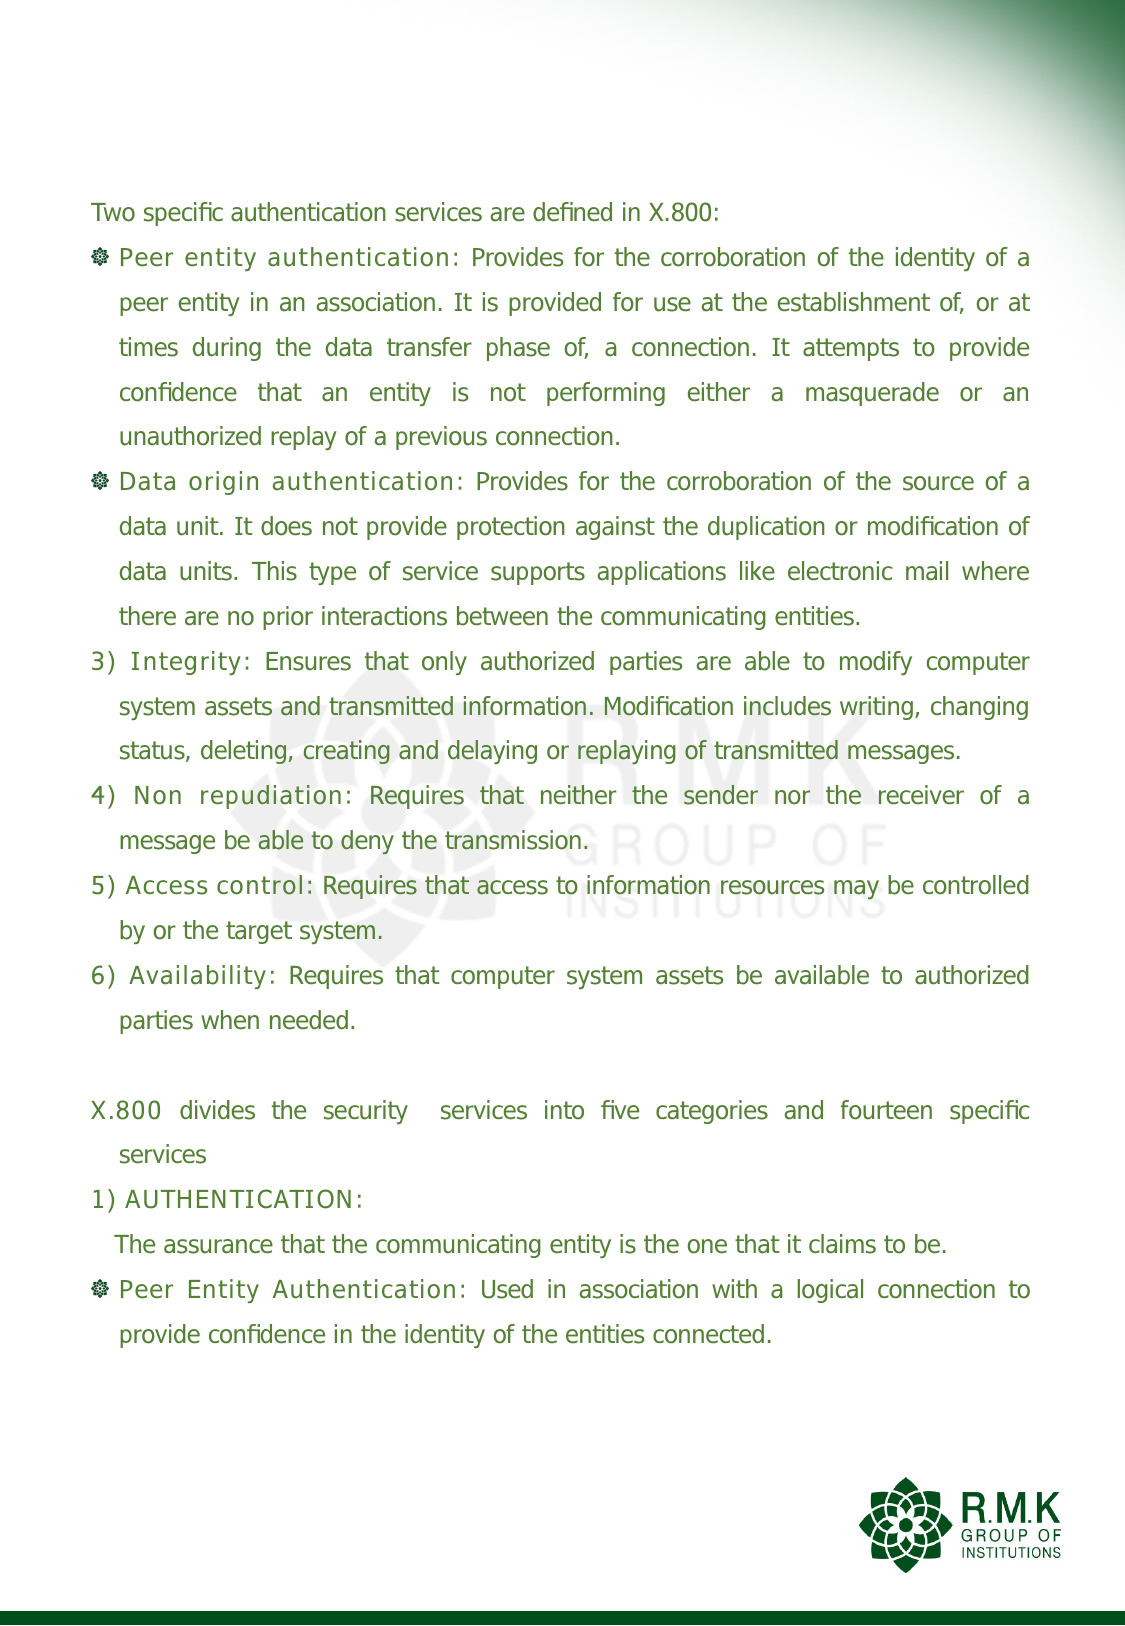

#
Two specific authentication services are defined in X.800:
Peer entity authentication: Provides for the corroboration of the identity of a peer entity in an association. It is provided for use at the establishment of, or at times during the data transfer phase of, a connection. It attempts to provide confidence that an entity is not performing either a masquerade or an unauthorized replay of a previous connection.
Data origin authentication: Provides for the corroboration of the source of a data unit. It does not provide protection against the duplication or modification of data units. This type of service supports applications like electronic mail where there are no prior interactions between the communicating entities.
3) Integrity: Ensures that only authorized parties are able to modify computer system assets and transmitted information. Modification includes writing, changing status, deleting, creating and delaying or replaying of transmitted messages.
4) Non repudiation: Requires that neither the sender nor the receiver of a message be able to deny the transmission.
5) Access control: Requires that access to information resources may be controlled by or the target system.
6) Availability: Requires that computer system assets be available to authorized parties when needed.

X.800 divides the security  services into five categories and fourteen specific services
1) AUTHENTICATION:
   The assurance that the communicating entity is the one that it claims to be.
Peer Entity Authentication: Used in association with a logical connection to provide confidence in the identity of the entities connected.